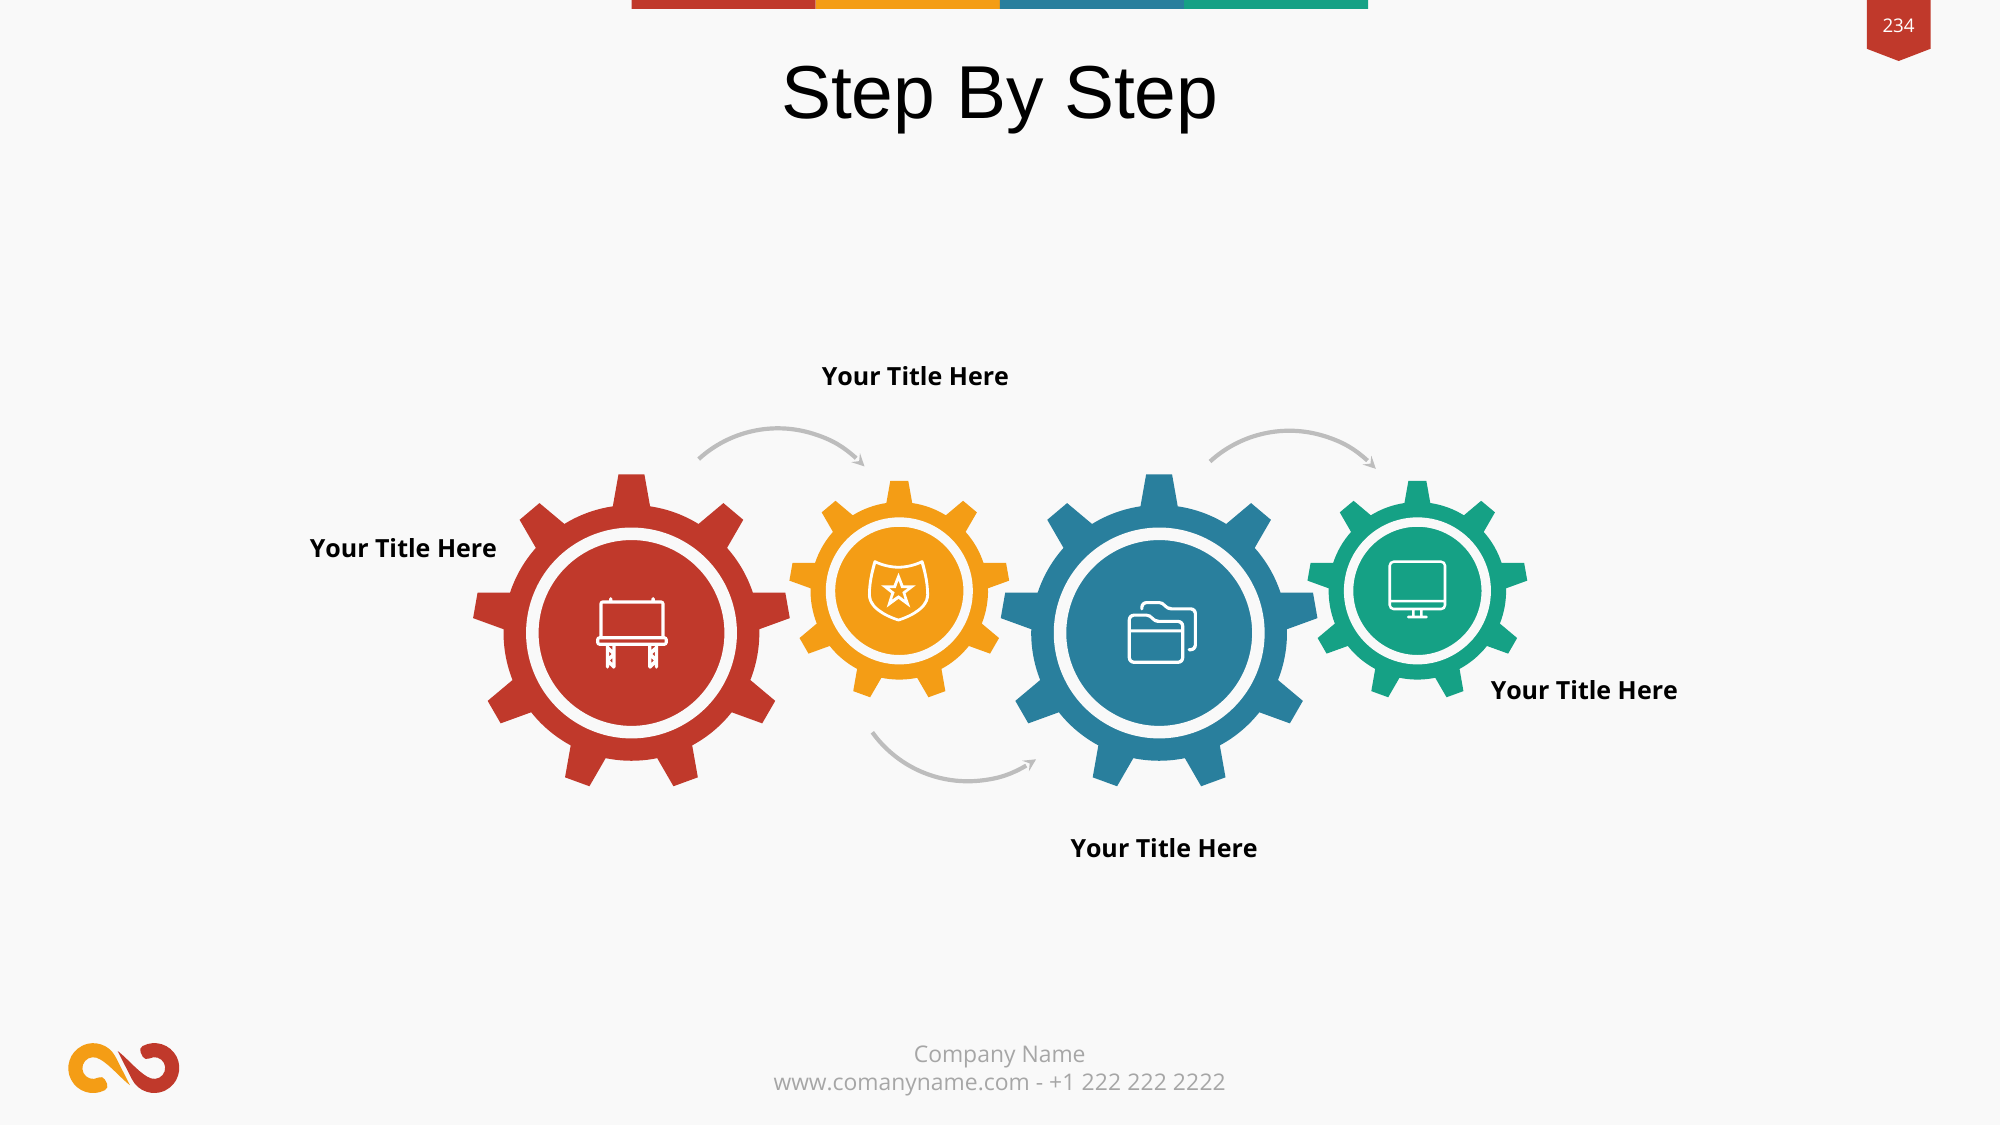

Step By Step
Your Title Here

Your Title Here

Your Title Here
Your Title Here